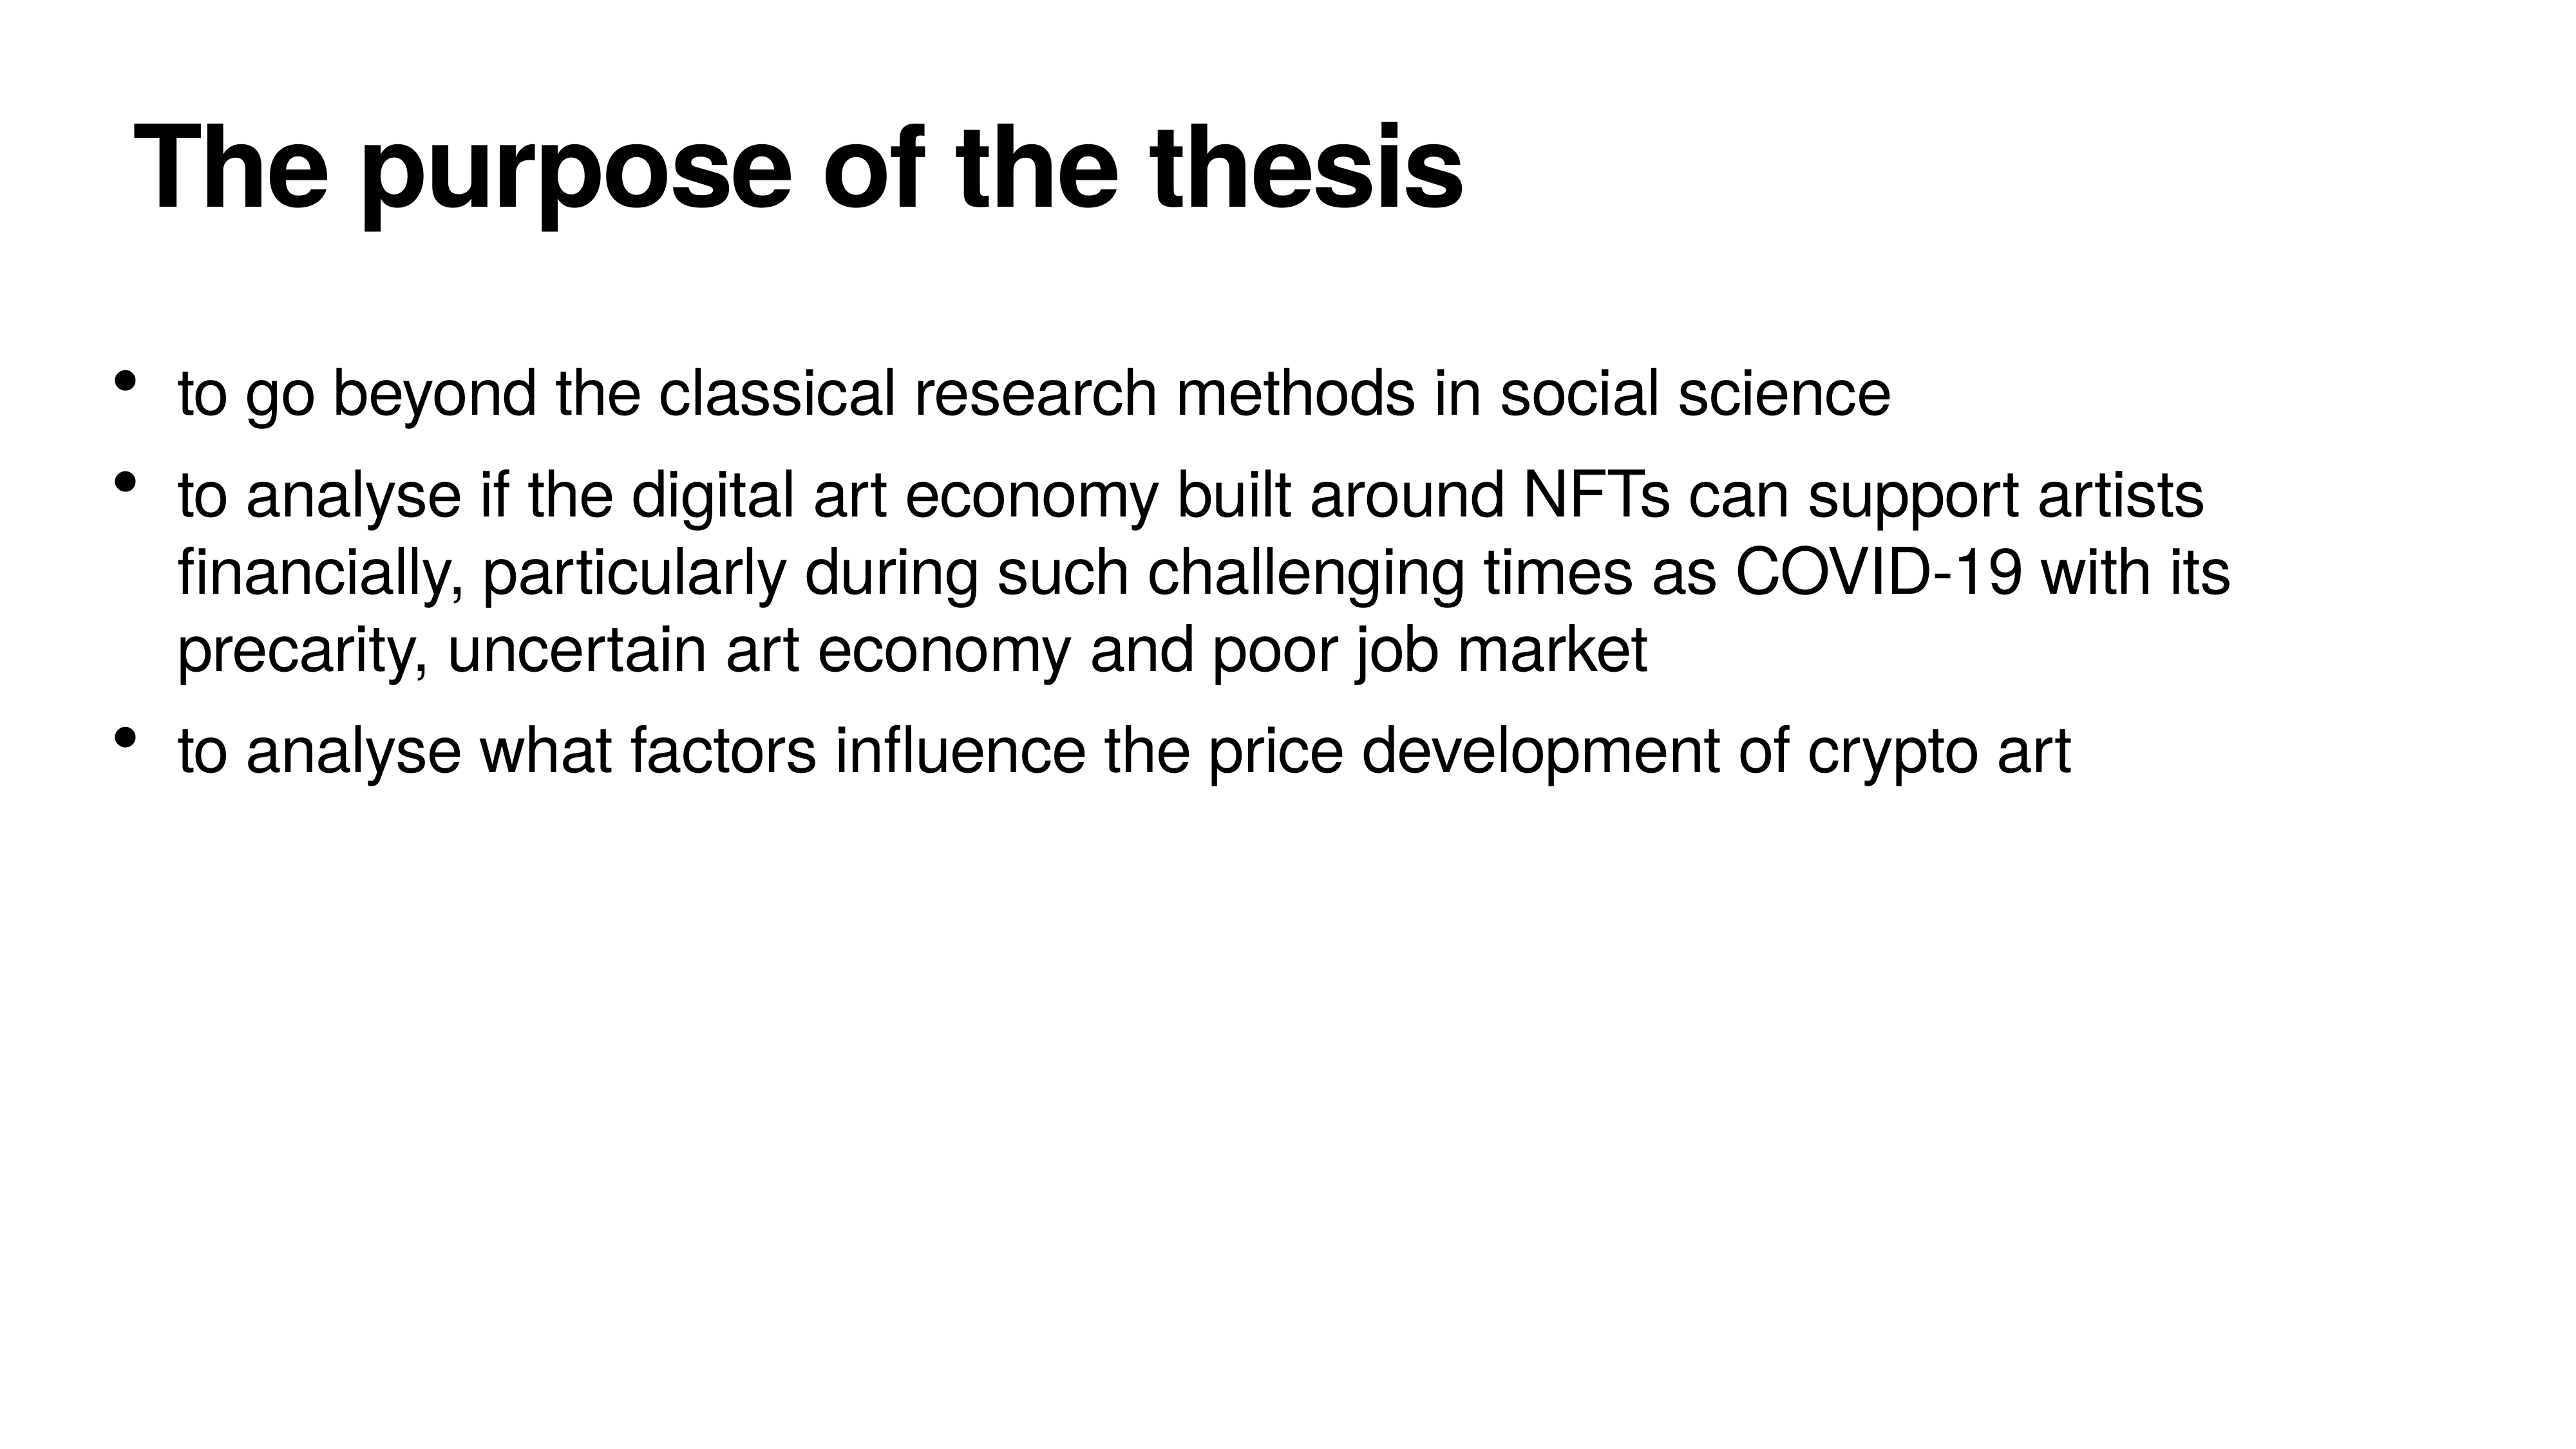

# The purpose of the thesis
to go beyond the classical research methods in social science
to analyse if the digital art economy built around NFTs can support artists financially, particularly during such challenging times as COVID-19 with its precarity, uncertain art economy and poor job market
to analyse what factors influence the price development of crypto art